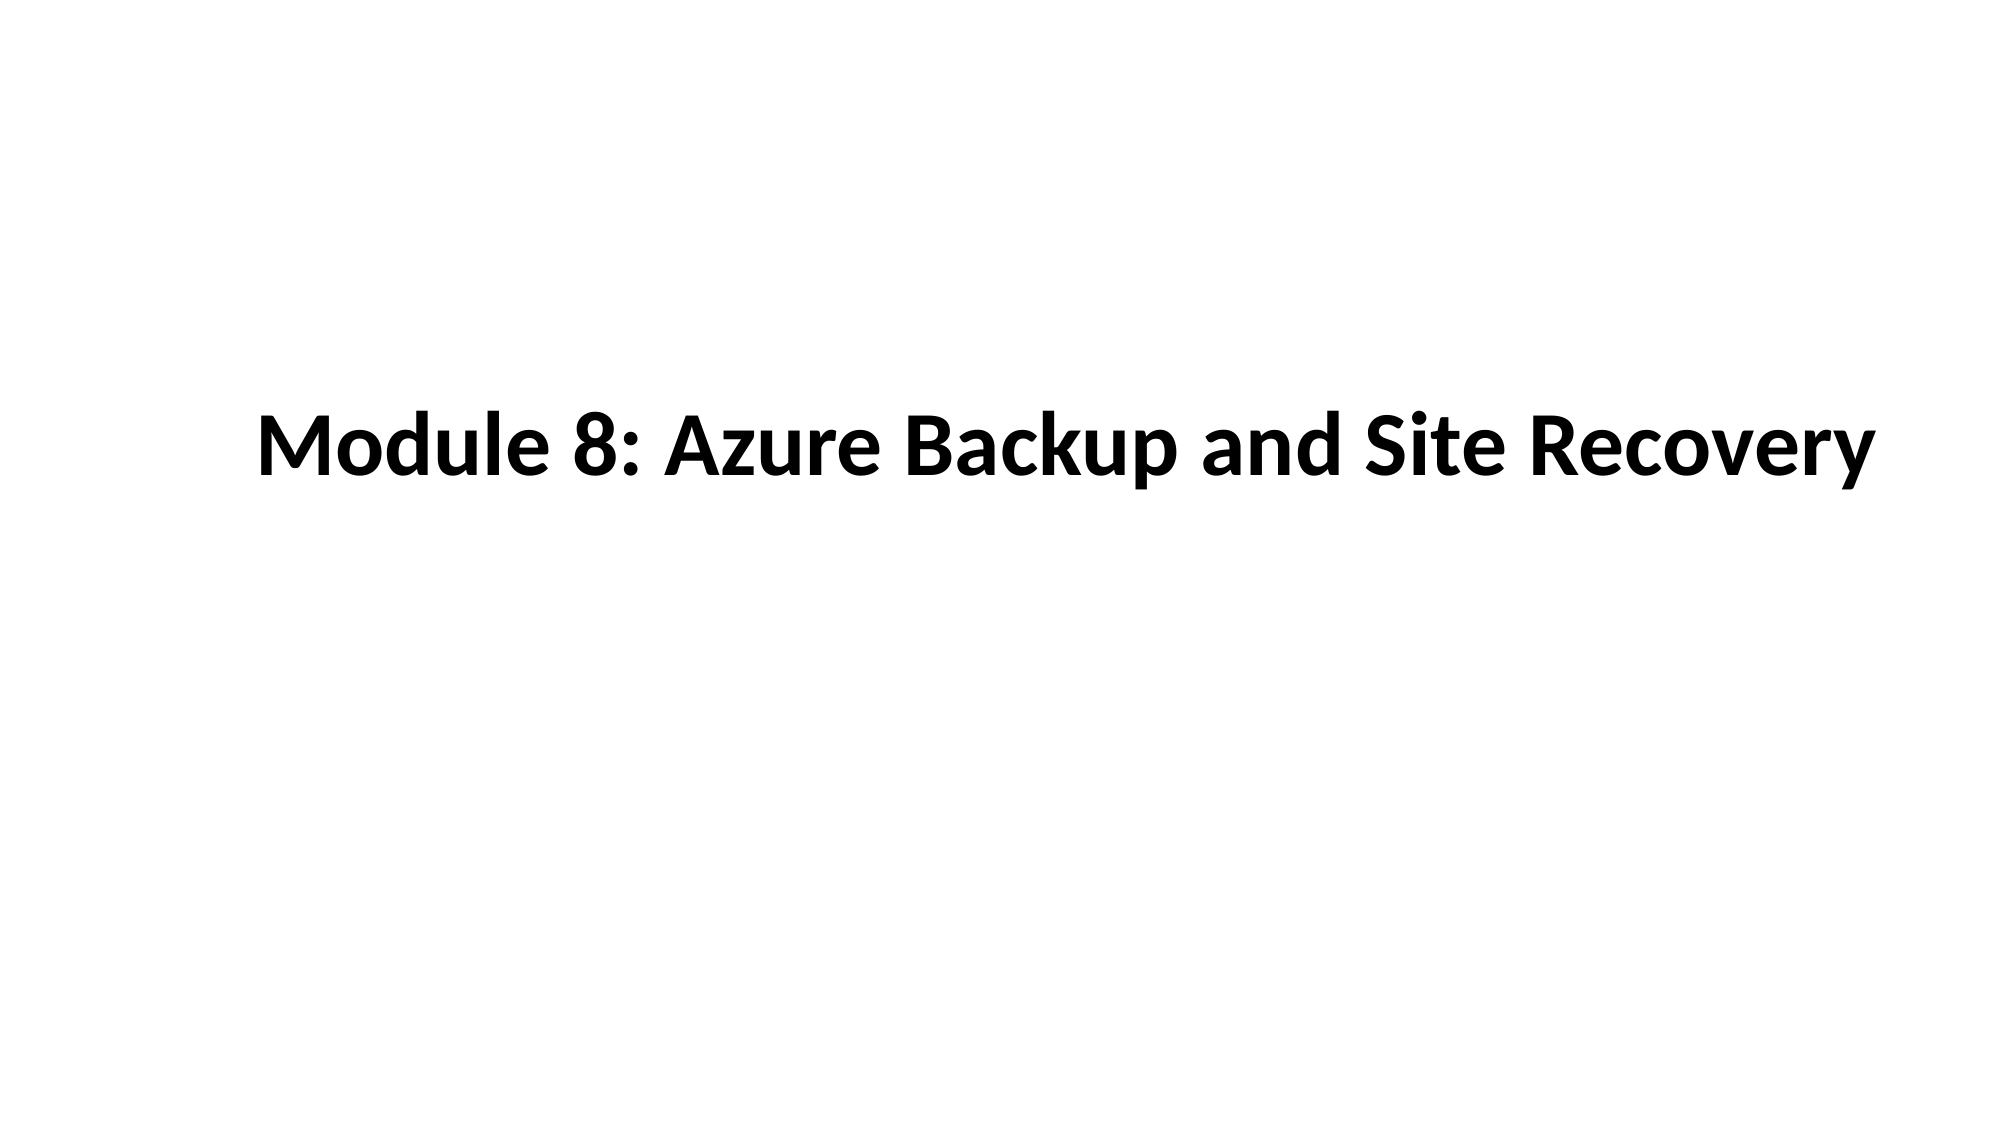

Module 8: Azure Backup and Site Recovery